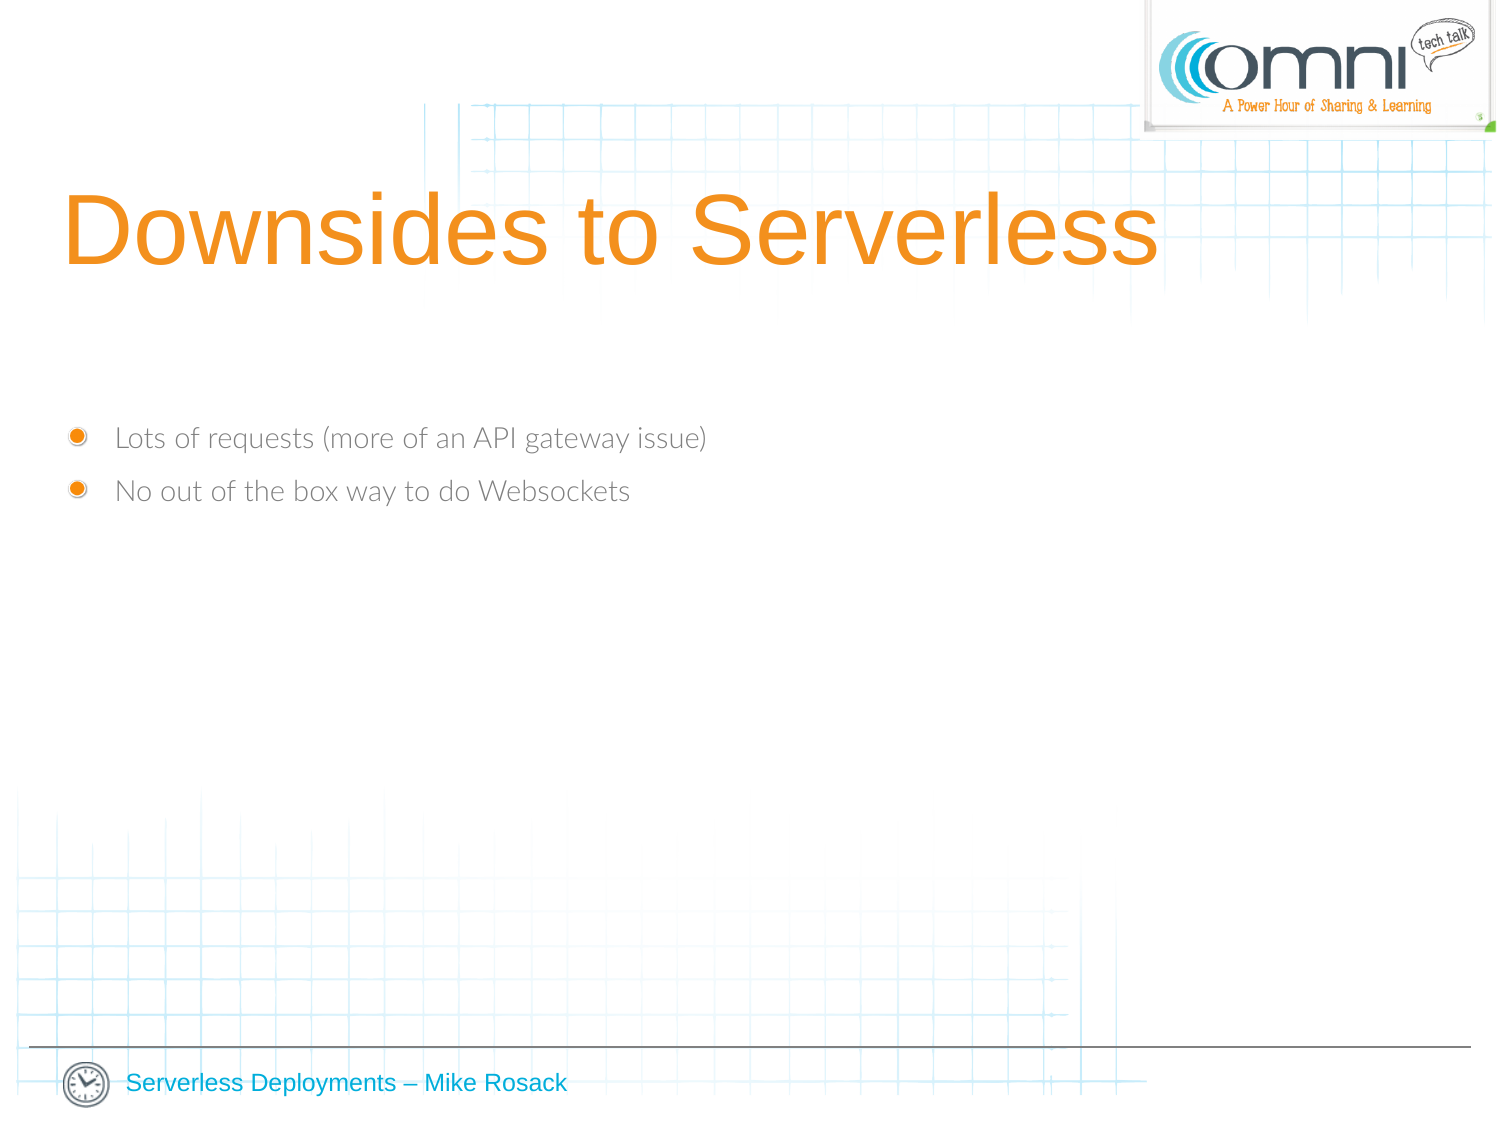

Downsides to Serverless
Lots of requests (more of an API gateway issue)
No out of the box way to do Websockets
11